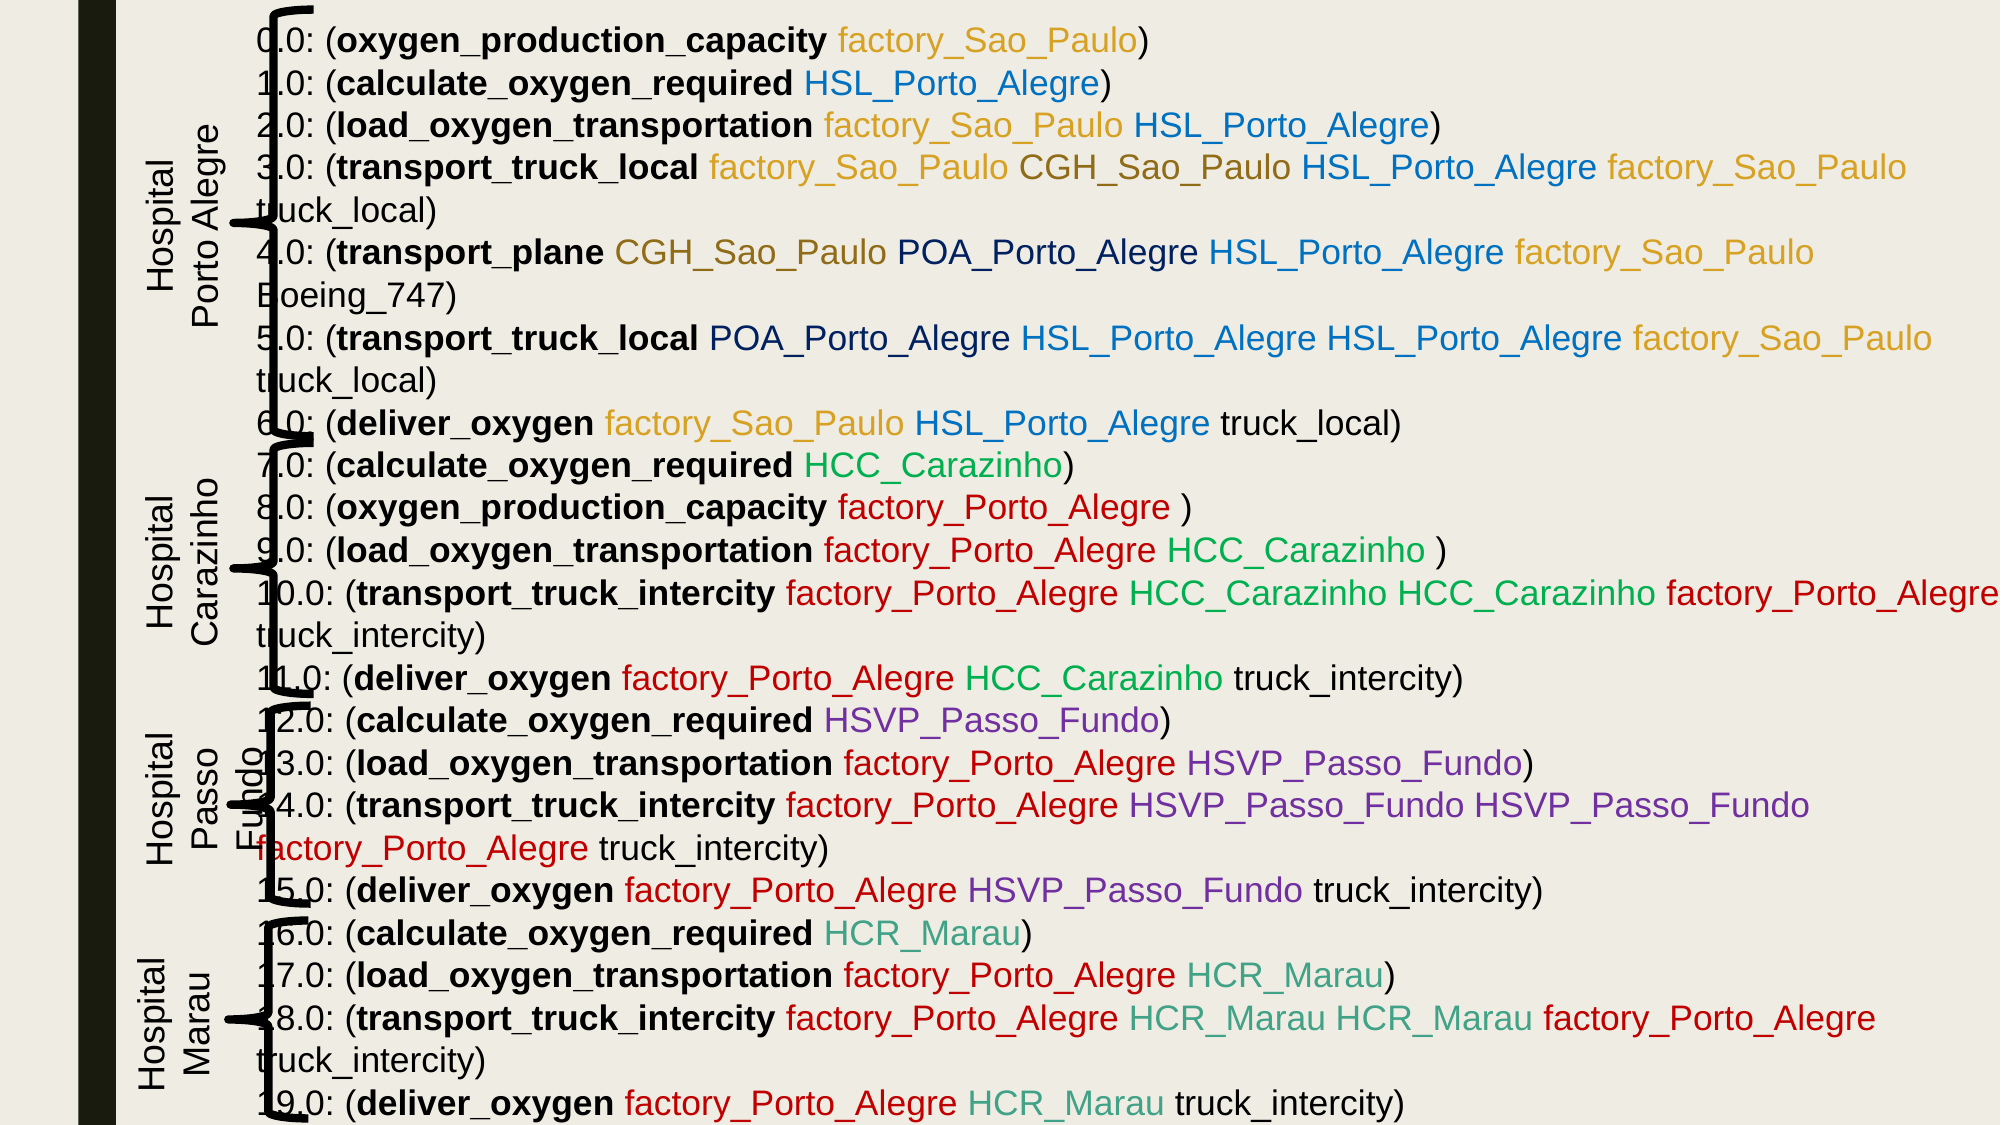

0.0: (oxygen_production_capacity factory_Sao_Paulo)
1.0: (calculate_oxygen_required HSL_Porto_Alegre)
2.0: (load_oxygen_transportation factory_Sao_Paulo HSL_Porto_Alegre)
3.0: (transport_truck_local factory_Sao_Paulo CGH_Sao_Paulo HSL_Porto_Alegre factory_Sao_Paulo
truck_local)
4.0: (transport_plane CGH_Sao_Paulo POA_Porto_Alegre HSL_Porto_Alegre factory_Sao_Paulo
Boeing_747)
5.0: (transport_truck_local POA_Porto_Alegre HSL_Porto_Alegre HSL_Porto_Alegre factory_Sao_Paulo
truck_local)
6.0: (deliver_oxygen factory_Sao_Paulo HSL_Porto_Alegre truck_local)
7.0: (calculate_oxygen_required HCC_Carazinho)
8.0: (oxygen_production_capacity factory_Porto_Alegre )
9.0: (load_oxygen_transportation factory_Porto_Alegre HCC_Carazinho )
10.0: (transport_truck_intercity factory_Porto_Alegre HCC_Carazinho HCC_Carazinho factory_Porto_Alegre
truck_intercity)
11.0: (deliver_oxygen factory_Porto_Alegre HCC_Carazinho truck_intercity)
12.0: (calculate_oxygen_required HSVP_Passo_Fundo)
13.0: (load_oxygen_transportation factory_Porto_Alegre HSVP_Passo_Fundo)
14.0: (transport_truck_intercity factory_Porto_Alegre HSVP_Passo_Fundo HSVP_Passo_Fundo
factory_Porto_Alegre truck_intercity)
15.0: (deliver_oxygen factory_Porto_Alegre HSVP_Passo_Fundo truck_intercity)
16.0: (calculate_oxygen_required HCR_Marau)
17.0: (load_oxygen_transportation factory_Porto_Alegre HCR_Marau)
18.0: (transport_truck_intercity factory_Porto_Alegre HCR_Marau HCR_Marau factory_Porto_Alegre
truck_intercity)
19.0: (deliver_oxygen factory_Porto_Alegre HCR_Marau truck_intercity)
Hospital Porto Alegre

Hospital Carazinho

Hospital Passo Fundo

Hospital Marau